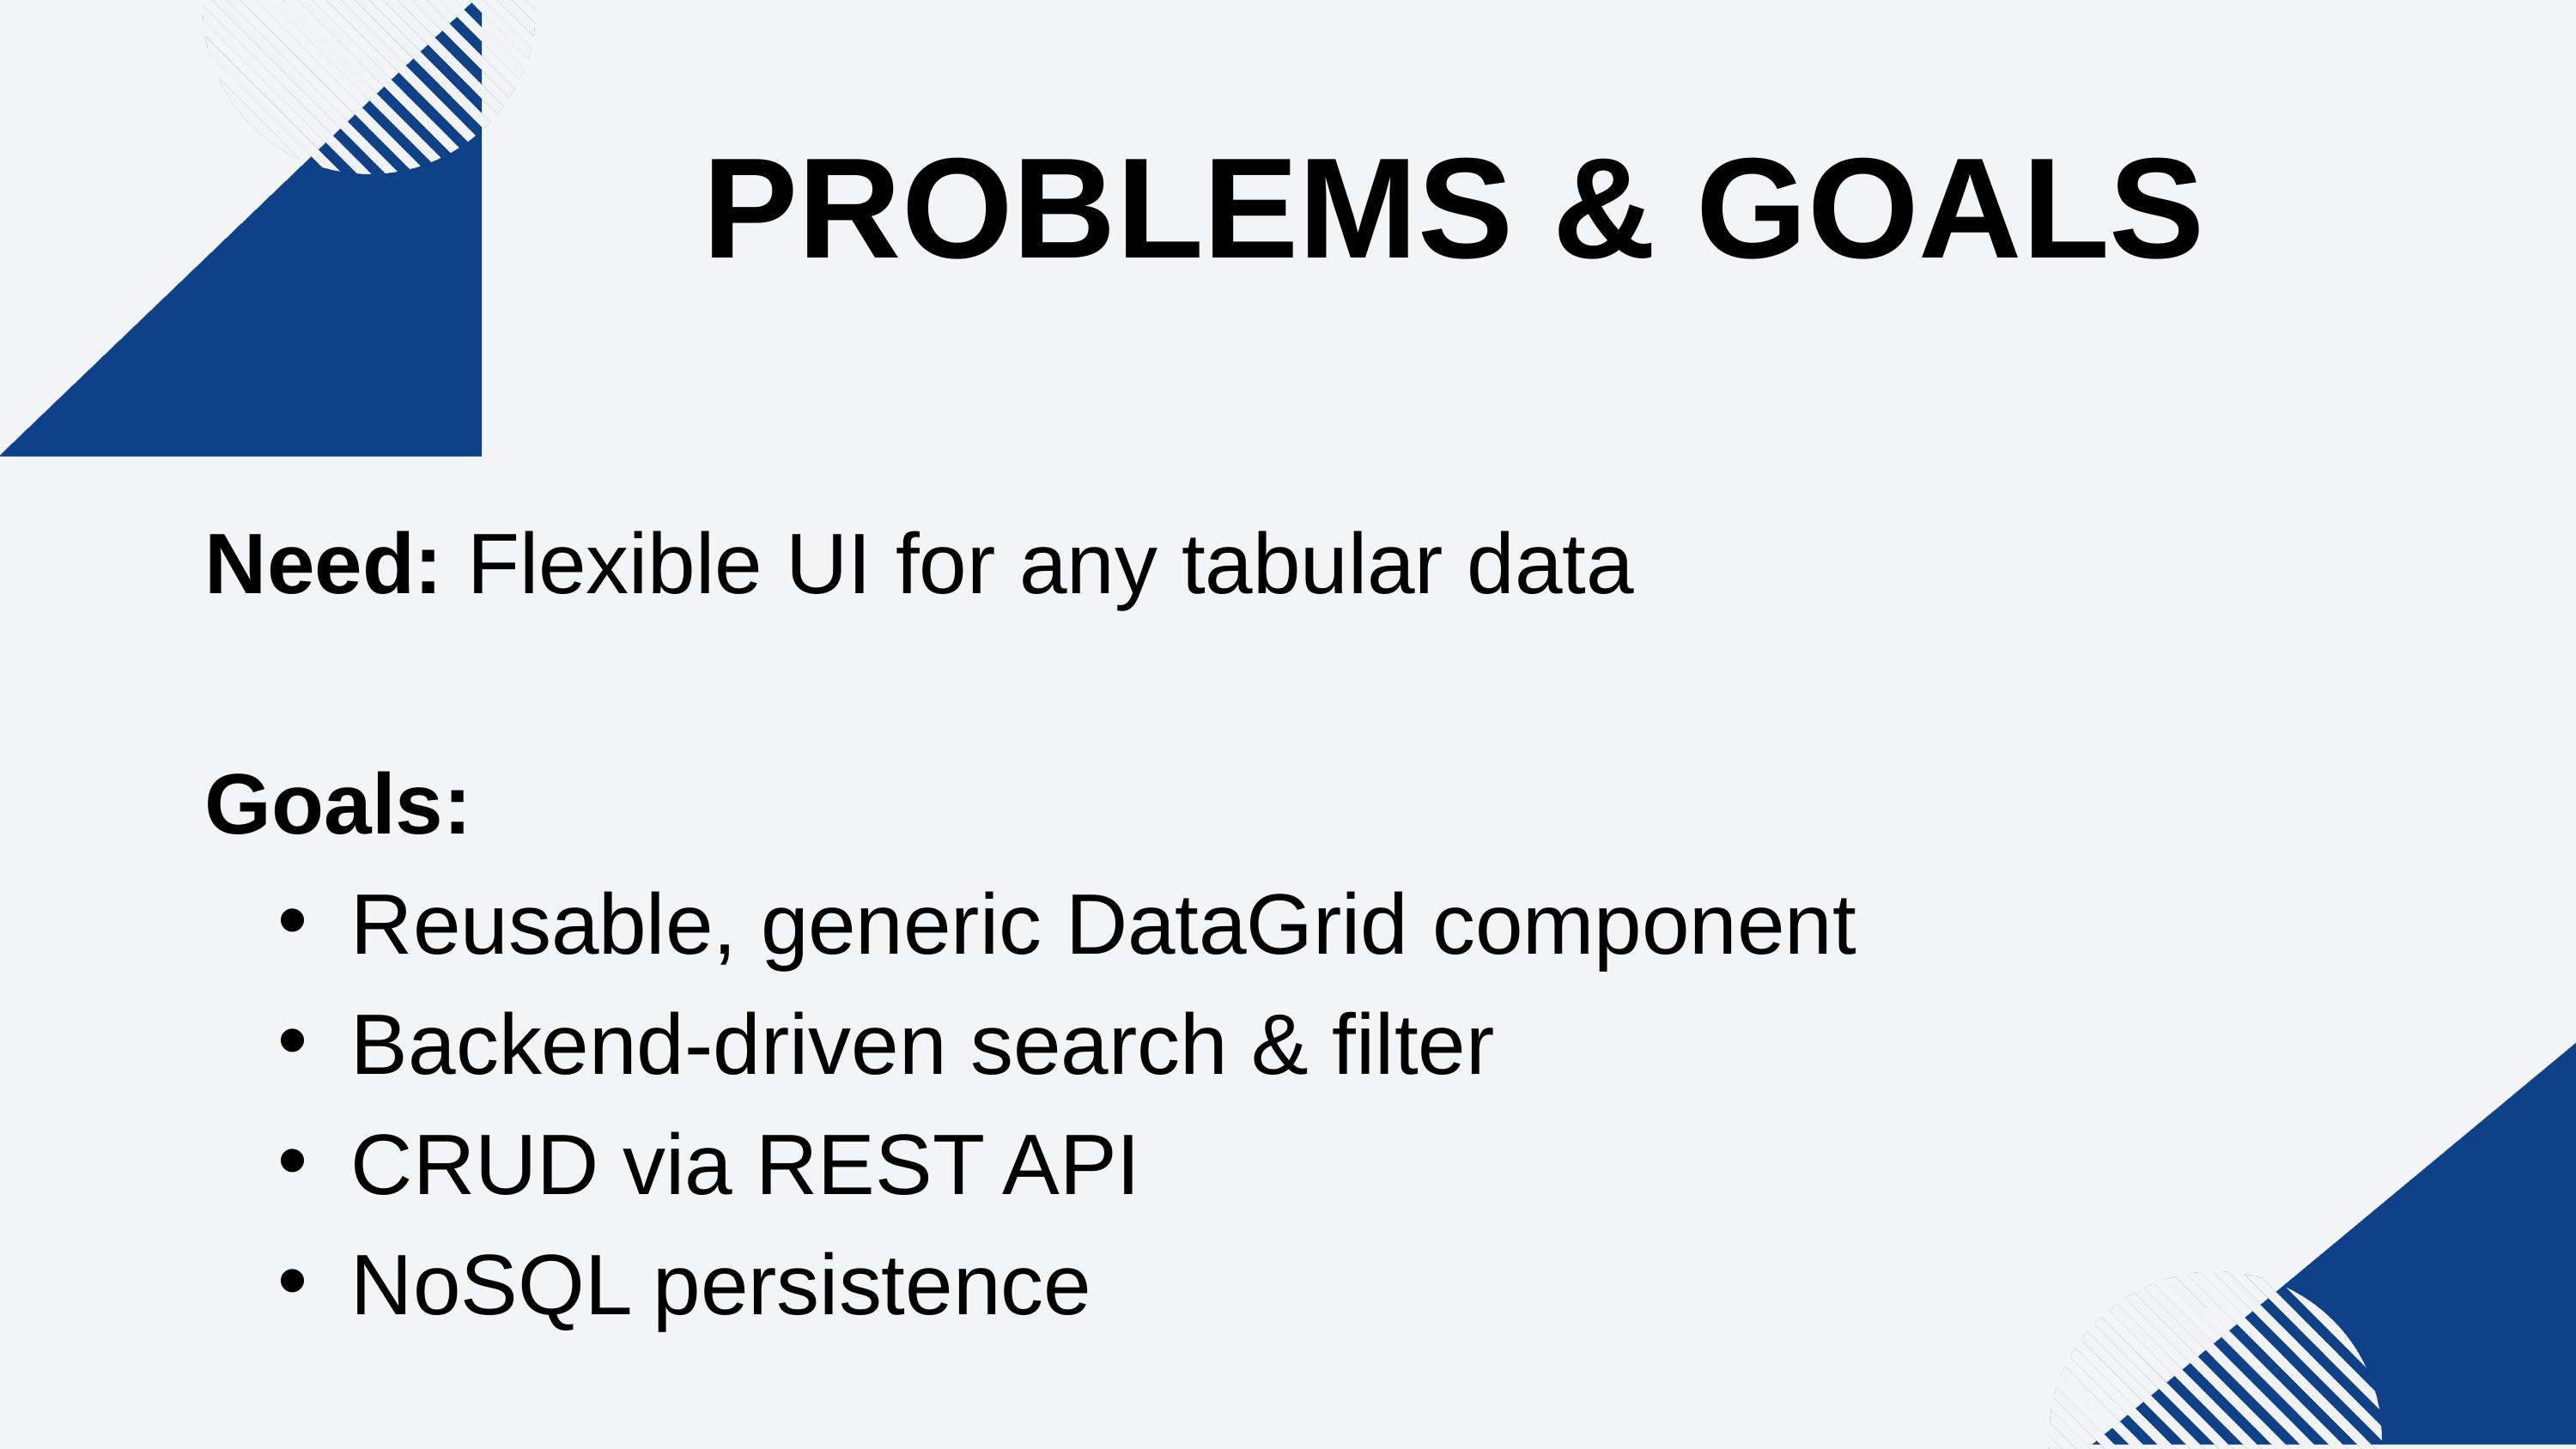

PROBLEMS & GOALS
Need: Flexible UI for any tabular data

Goals:
Reusable, generic DataGrid component
Backend-driven search & filter
CRUD via REST API
NoSQL persistence